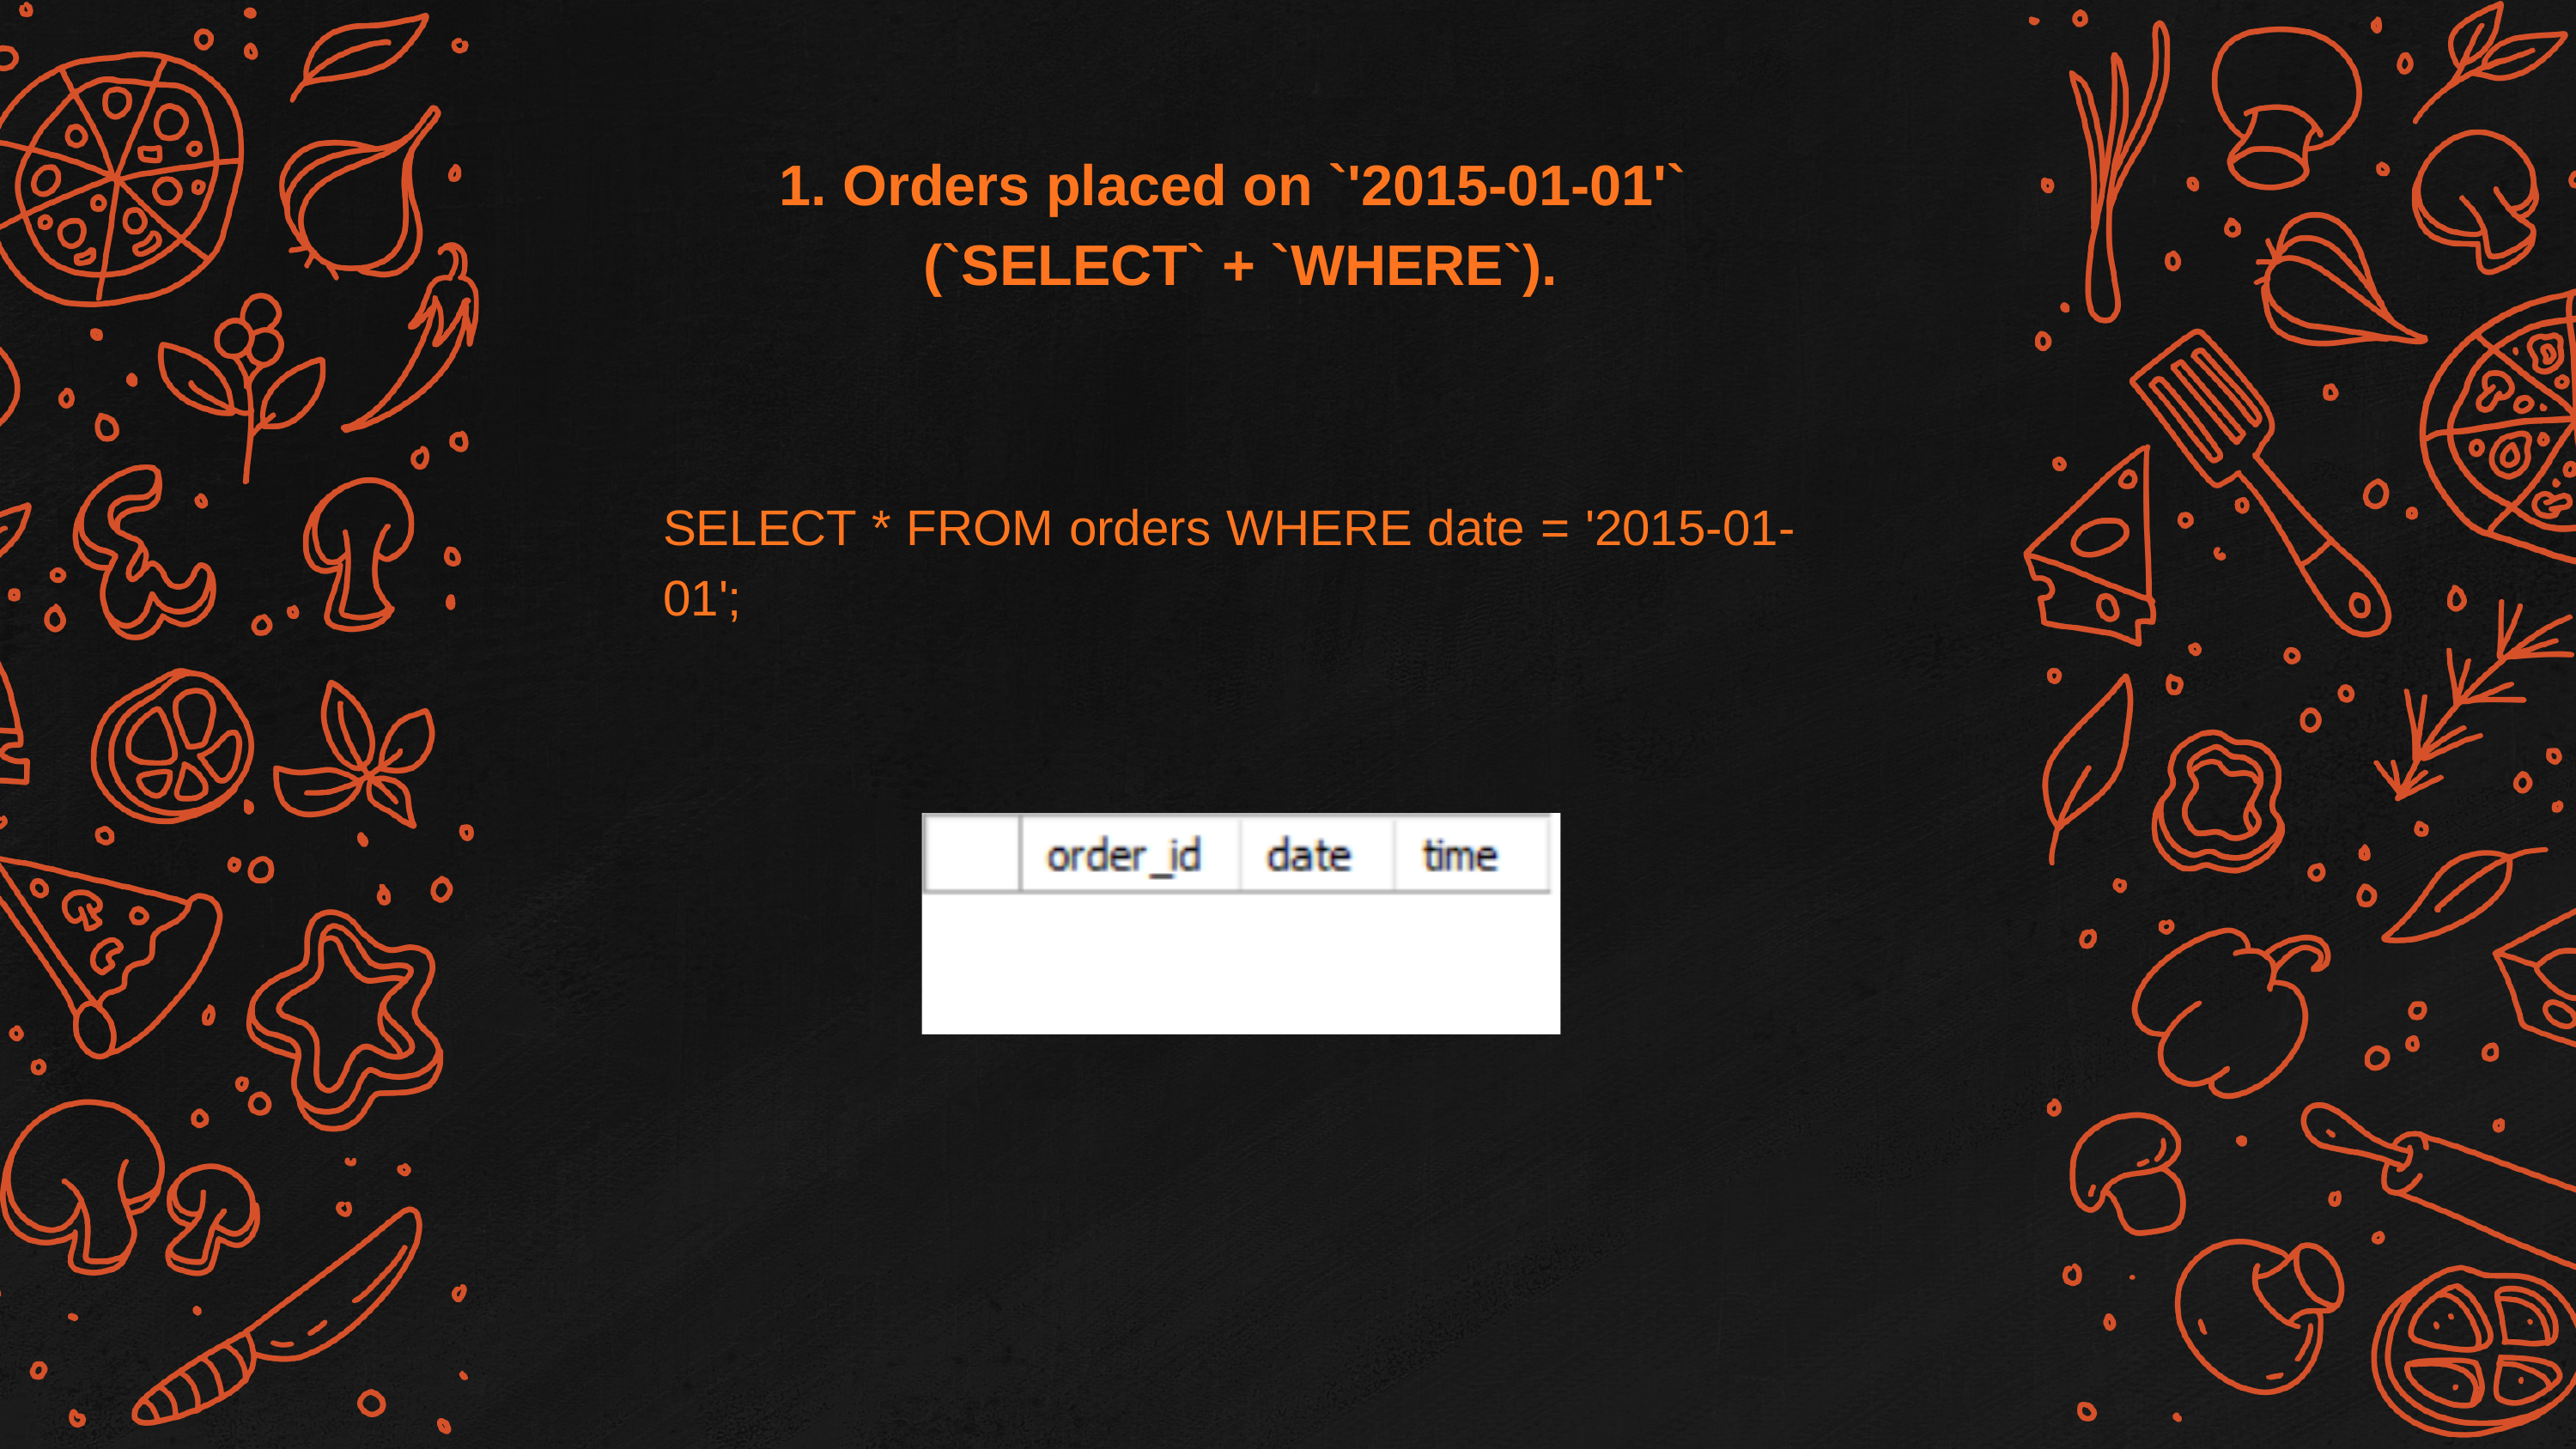

1. Orders placed on `'2015-01-01'`
(`SELECT` + `WHERE`).
SELECT * FROM orders WHERE date = '2015-01-01';